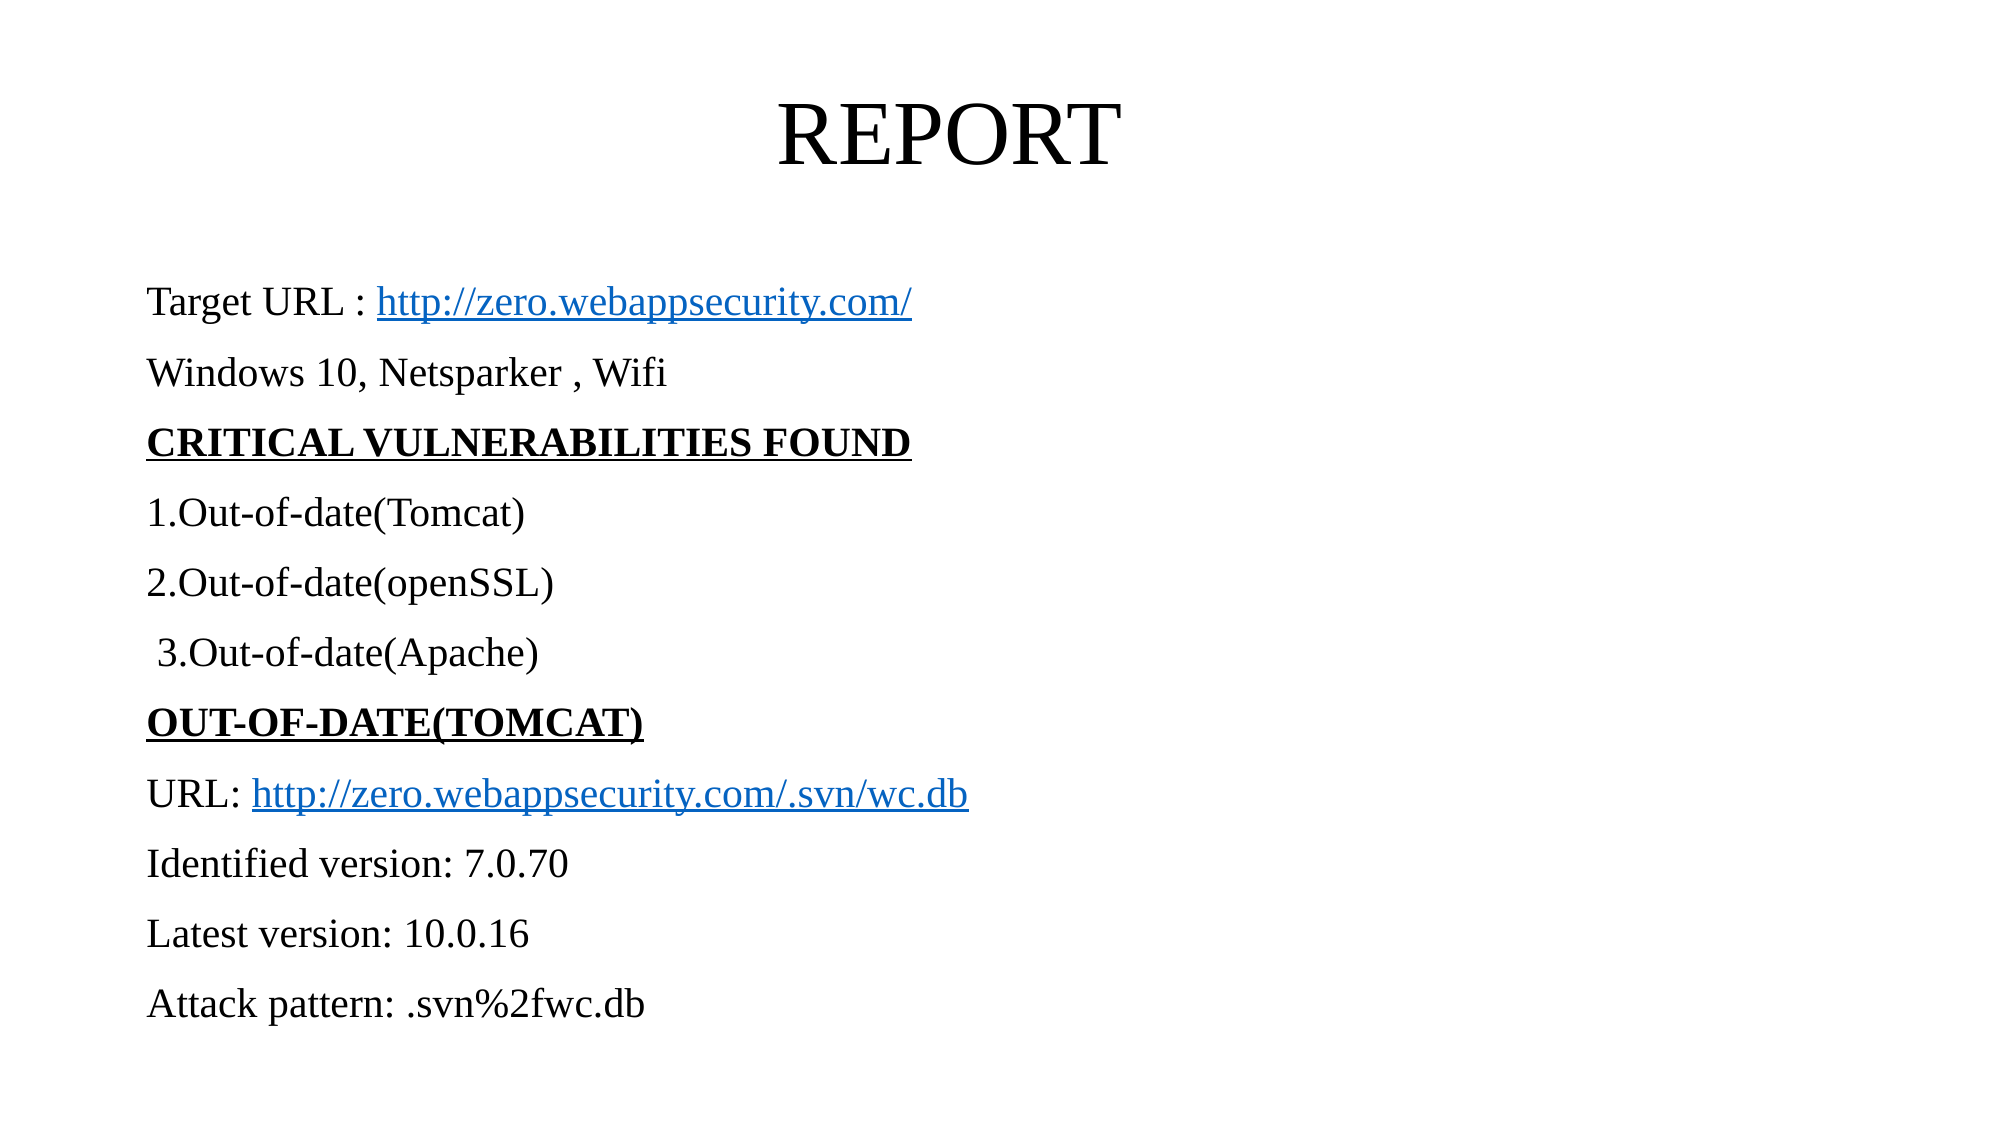

# REPORT

Target URL : http://zero.webappsecurity.com/
Windows 10, Netsparker , Wifi
CRITICAL VULNERABILITIES FOUND
1.Out-of-date(Tomcat)
2.Out-of-date(openSSL)
 3.Out-of-date(Apache)
OUT-OF-DATE(TOMCAT)
URL: http://zero.webappsecurity.com/.svn/wc.db
Identified version: 7.0.70
Latest version: 10.0.16
Attack pattern: .svn%2fwc.db